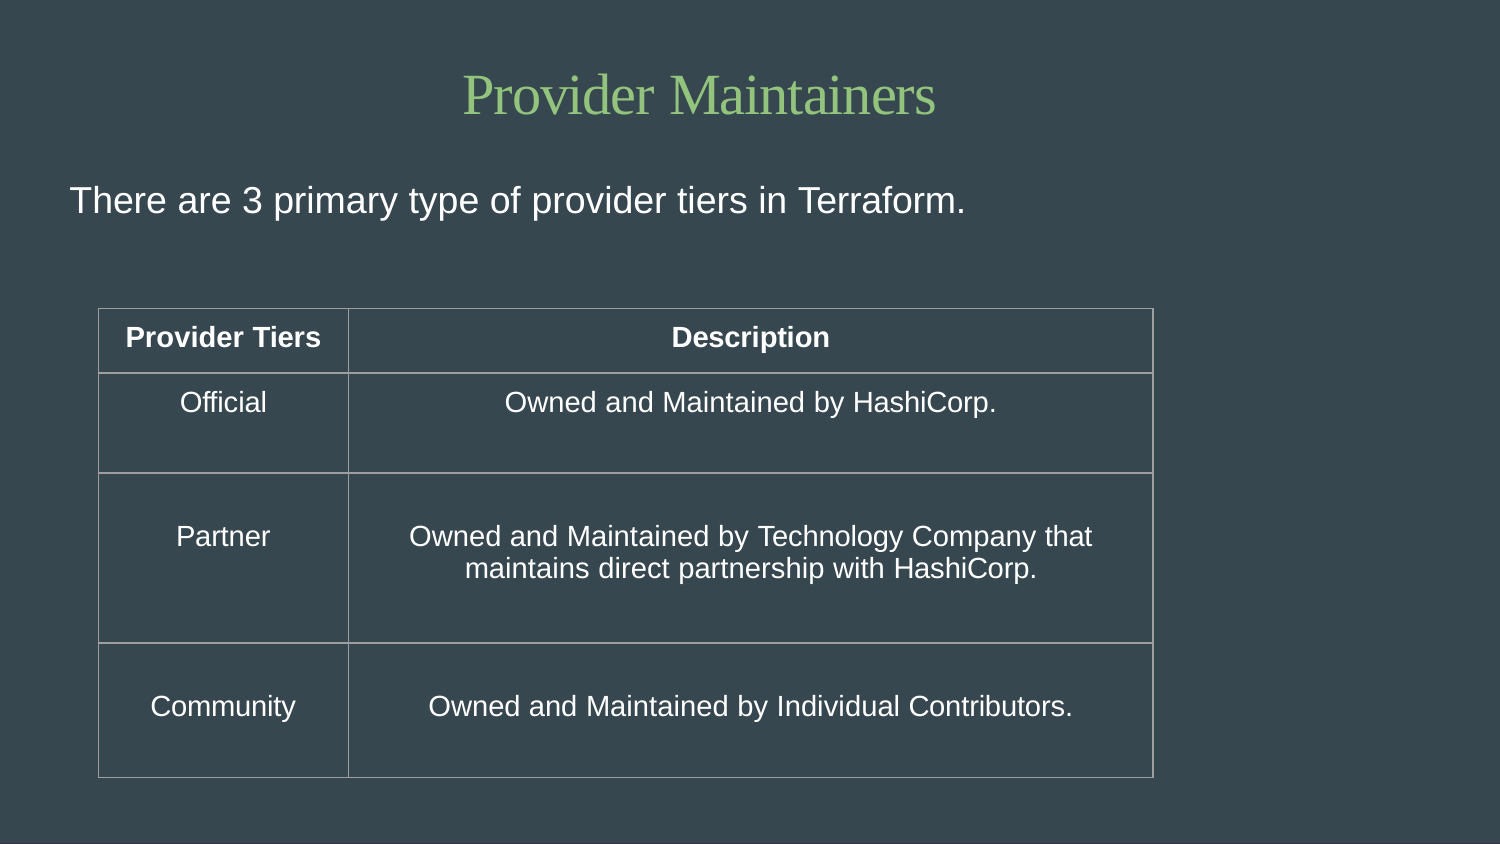

# Provider Maintainers
There are 3 primary type of provider tiers in Terraform.
| Provider Tiers | Description |
| --- | --- |
| Official | Owned and Maintained by HashiCorp. |
| Partner | Owned and Maintained by Technology Company that maintains direct partnership with HashiCorp. |
| Community | Owned and Maintained by Individual Contributors. |